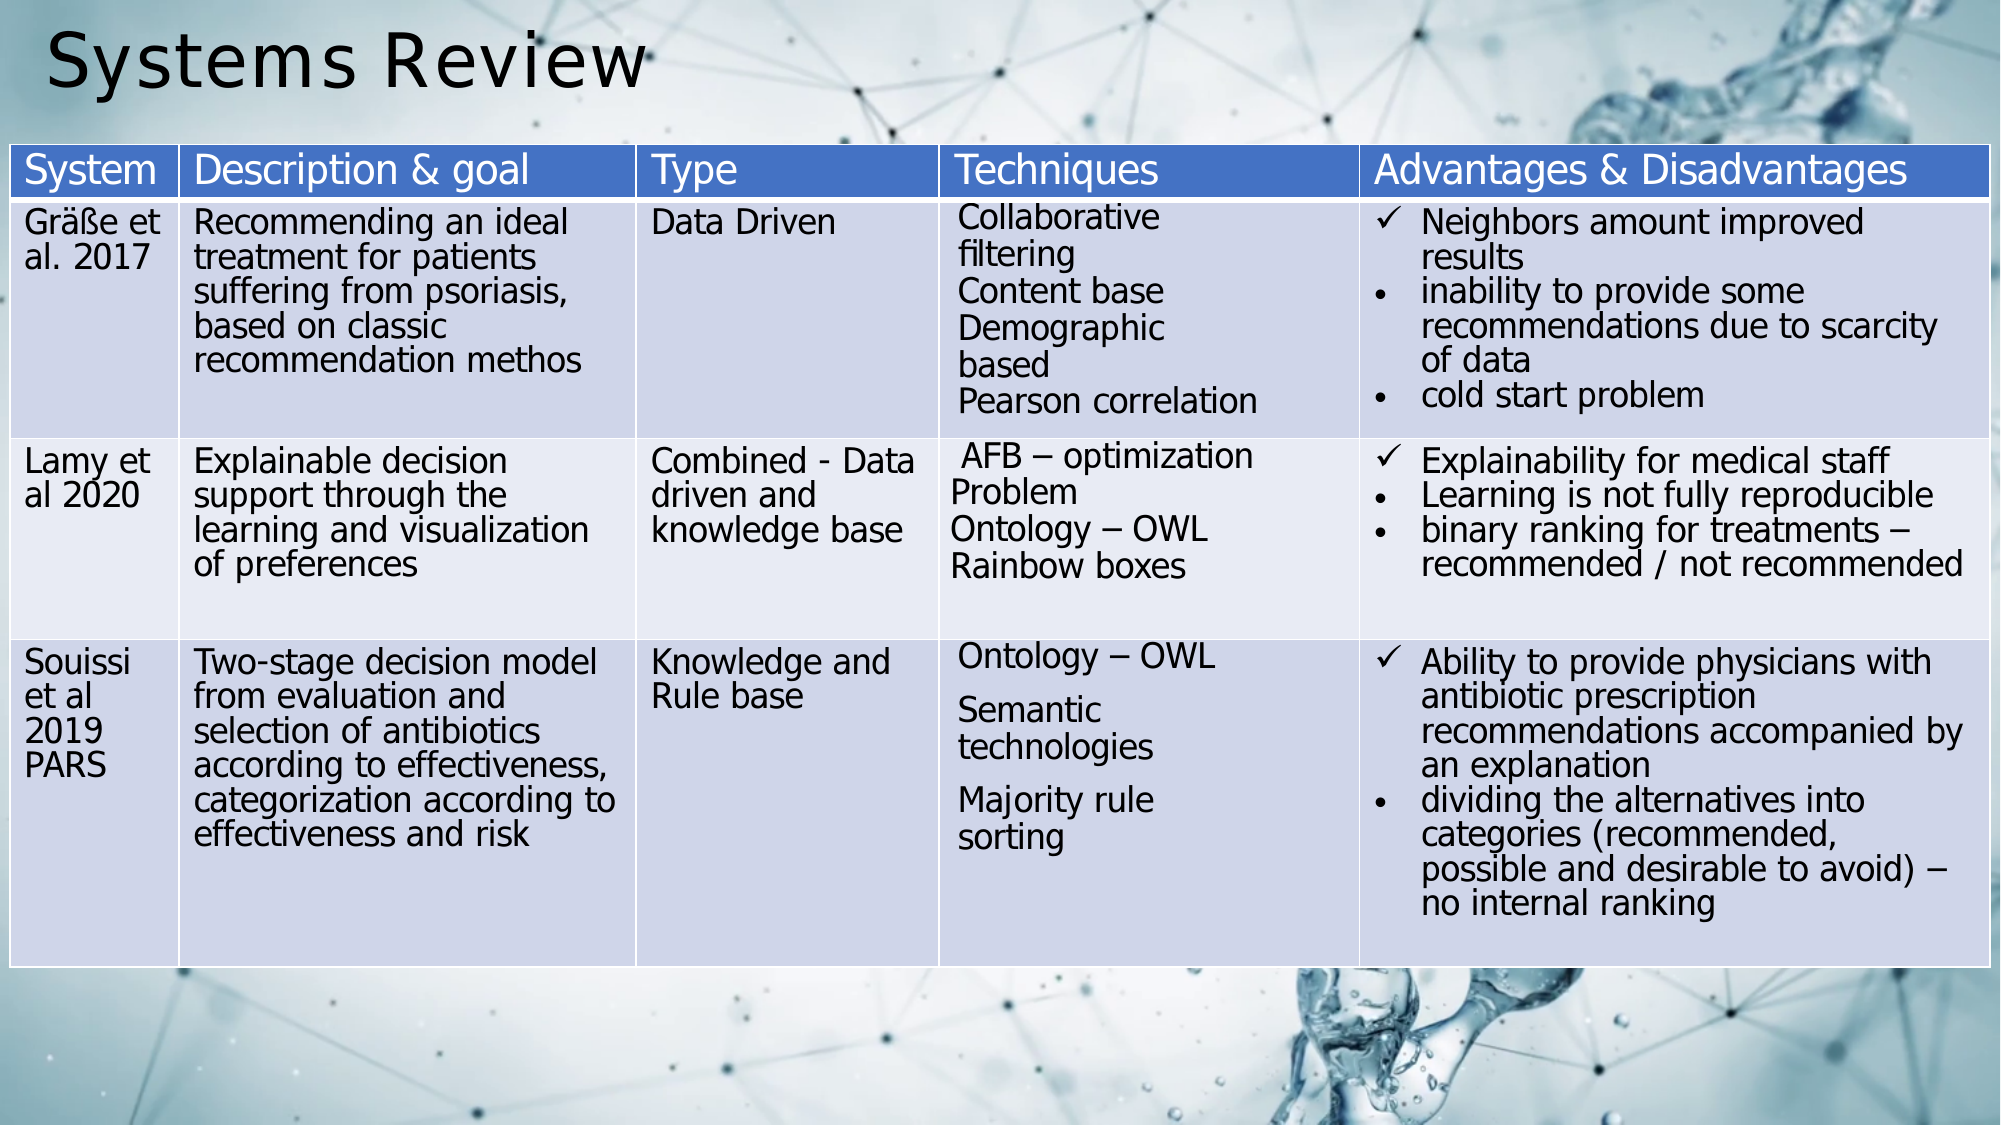

# Systems Review
| System | Description & goal | Type | Techniques | Advantages & Disadvantages |
| --- | --- | --- | --- | --- |
| Gräße et al. 2017 | Recommending an ideal treatment for patients suffering from psoriasis, based on classic recommendation methos | Data Driven | Collaborative filtering Content base Demographic based Pearson correlation | Neighbors amount improved results inability to provide some recommendations due to scarcity of data cold start problem |
| Lamy et al 2020 | Explainable decision support through the learning and visualization of preferences | Combined - Data driven and knowledge base | AFB – optimization Problem Ontology – OWL Rainbow boxes | Explainability for medical staff Learning is not fully reproducible binary ranking for treatments – recommended / not recommended |
| Souissi et al 2019 PARS | Two-stage decision model from evaluation and selection of antibiotics according to effectiveness, categorization according to effectiveness and risk | Knowledge and Rule base | Ontology – OWL Semantic technologies Majority rule sorting | Ability to provide physicians with antibiotic prescription recommendations accompanied by an explanation dividing the alternatives into categories (recommended, possible and desirable to avoid) – no internal ranking |